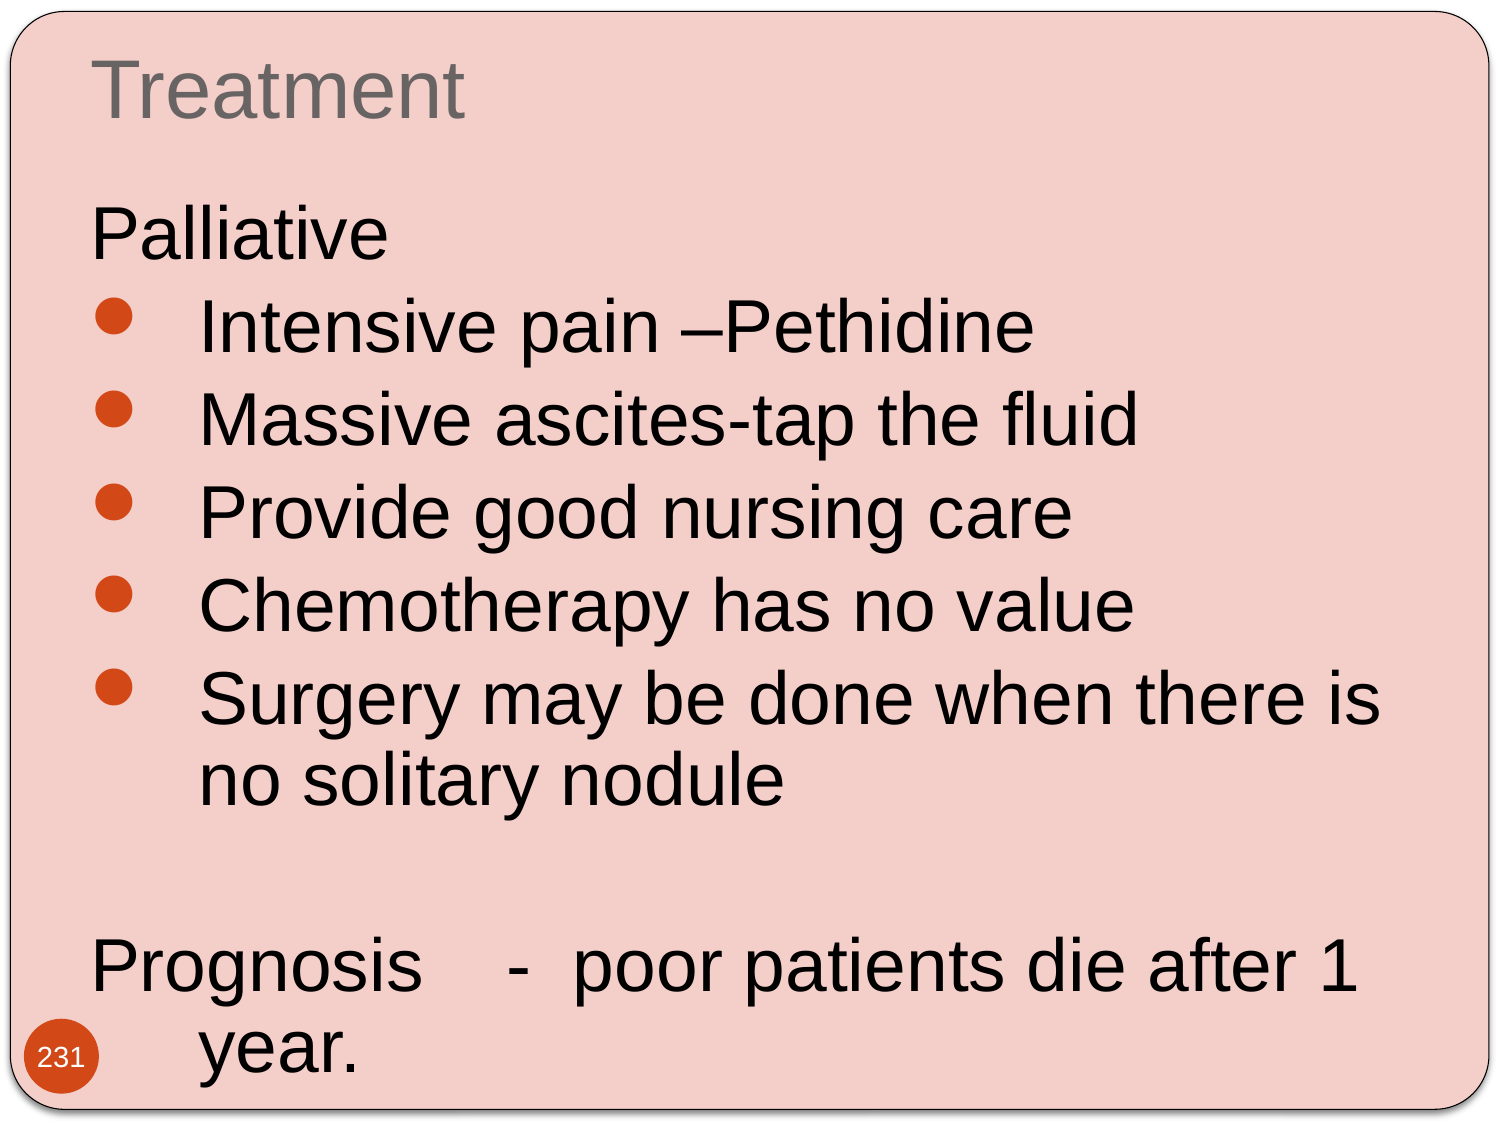

# Treatment
Palliative
Intensive pain –Pethidine
Massive ascites-tap the fluid
Provide good nursing care
Chemotherapy has no value
Surgery may be done when there is no solitary nodule

Prognosis    -  poor patients die after 1 year.
231